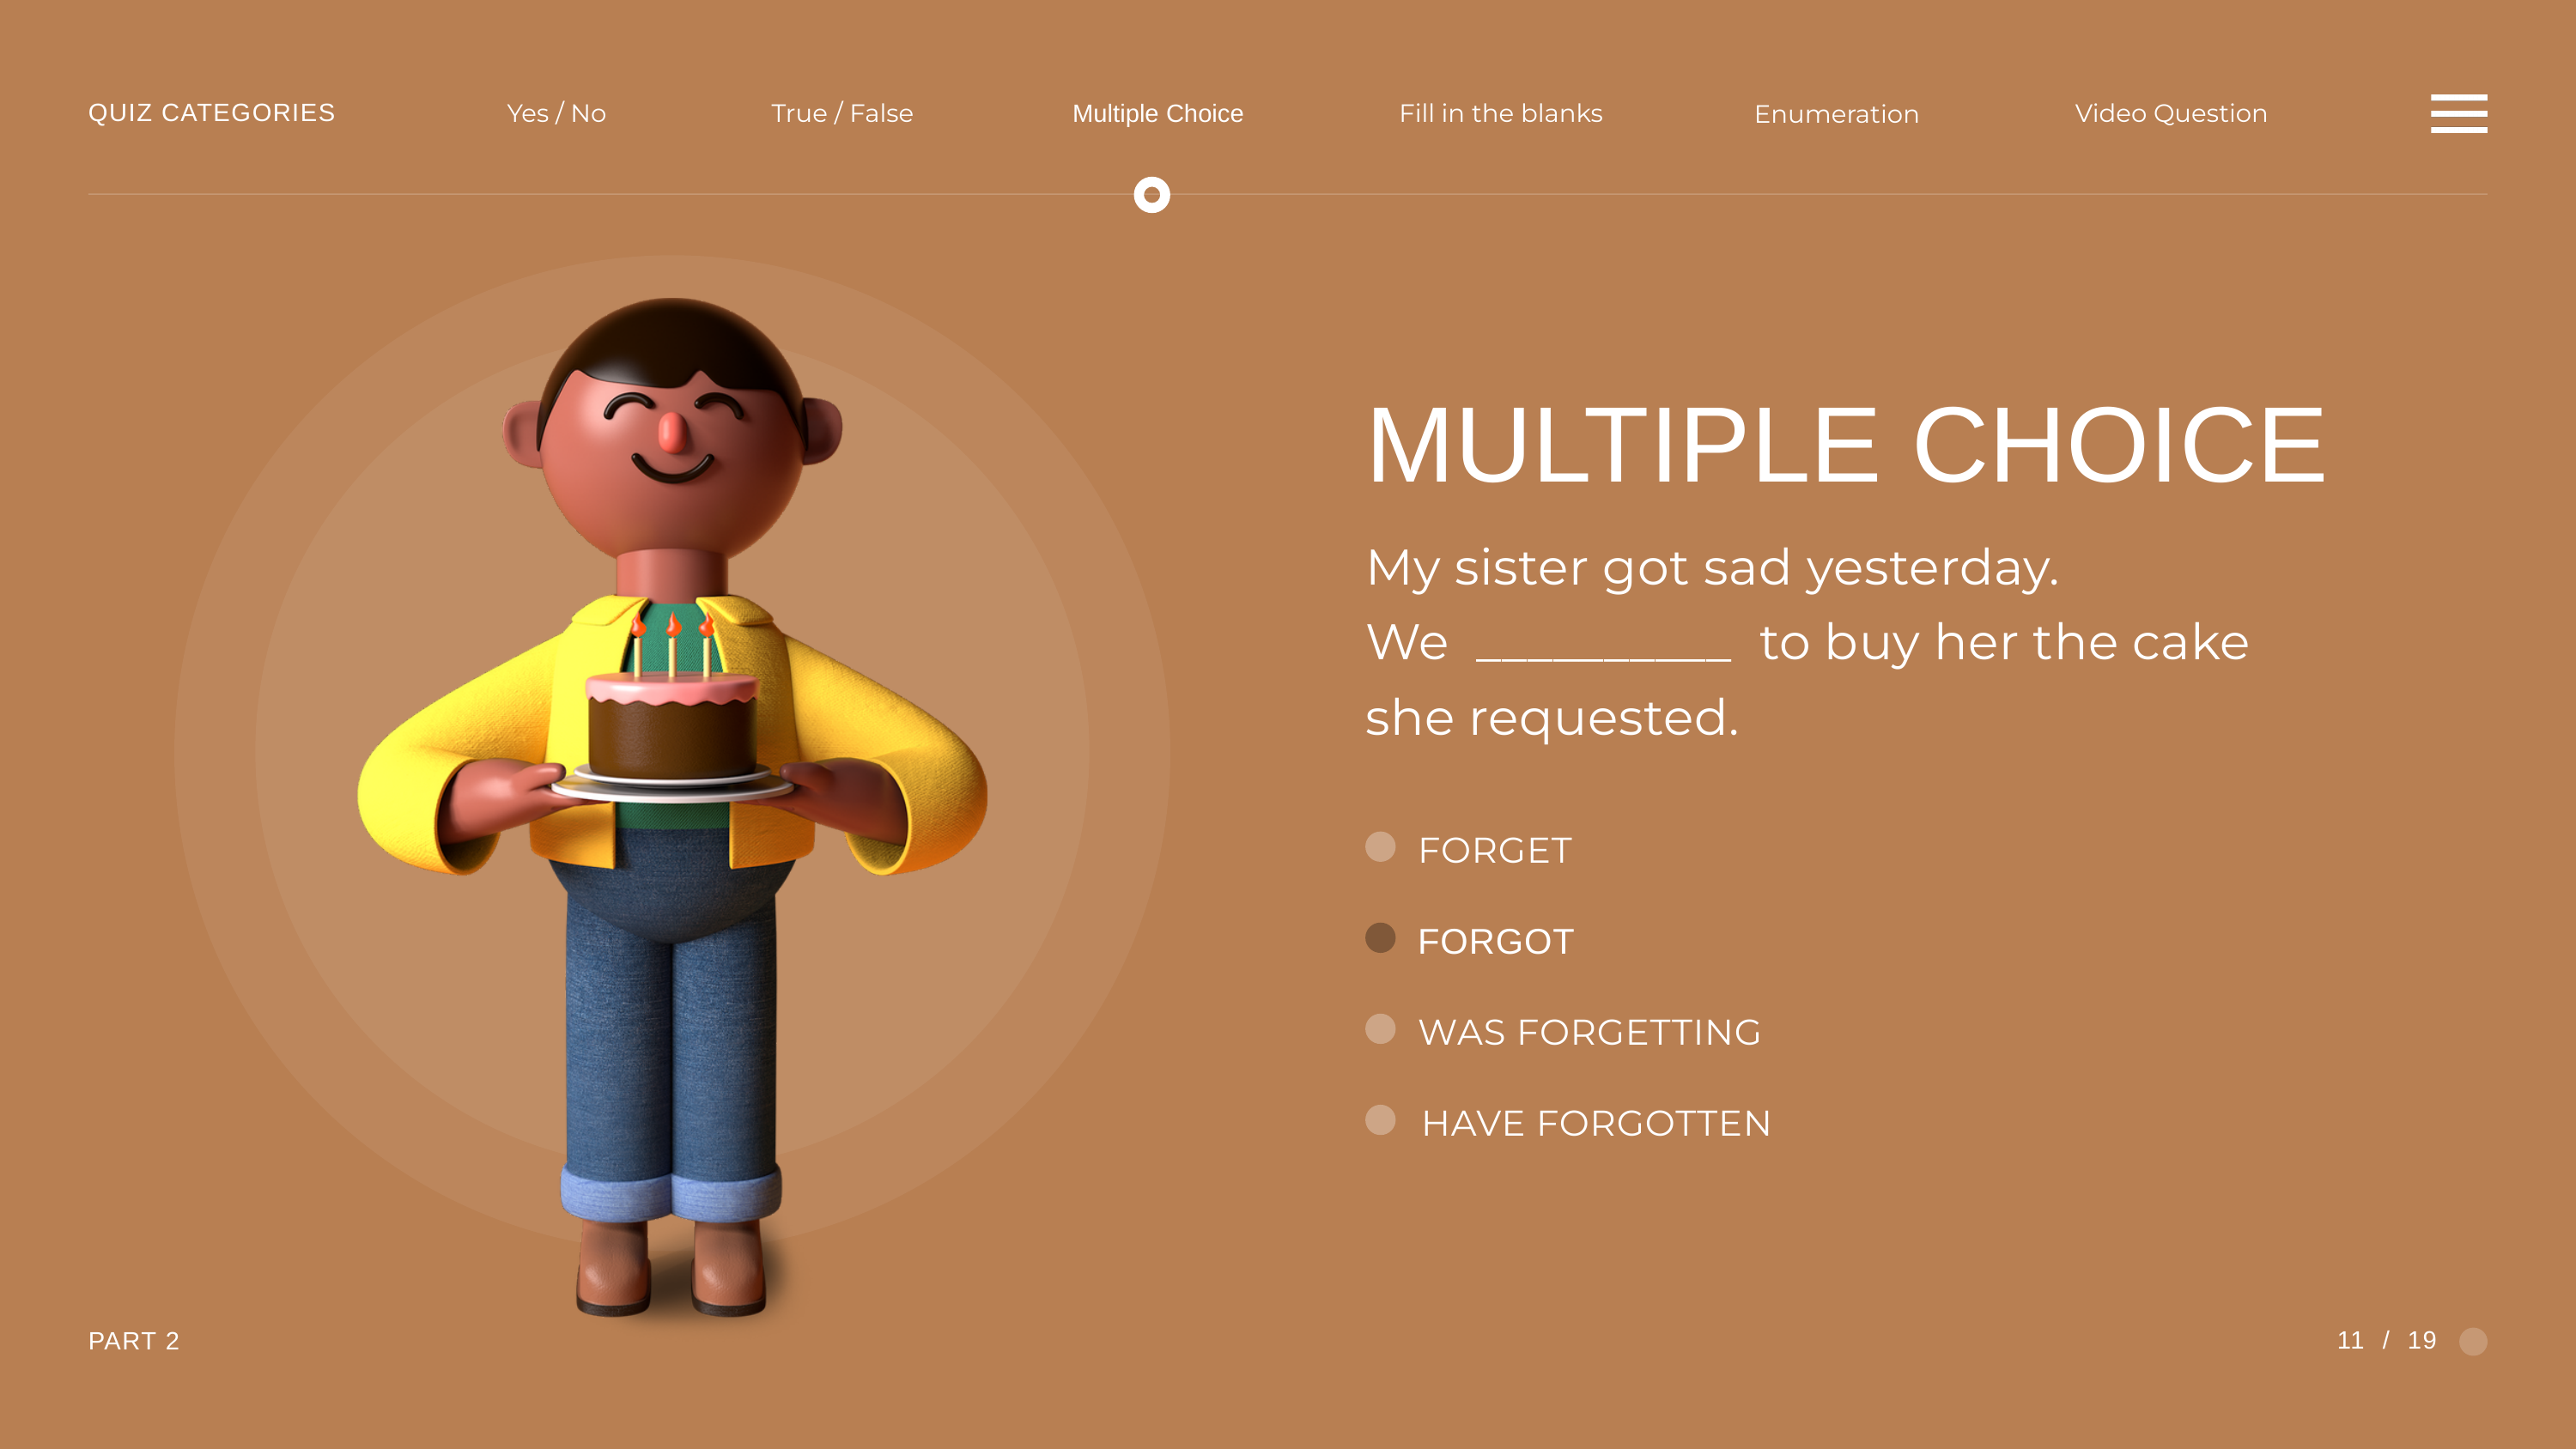

QUIZ CATEGORIES
Yes / No
True / False
Multiple Choice
Fill in the blanks
Video Question
Enumeration

MULTIPLE CHOICE
My sister got sad yesterday.
We  __________  to buy her the cake she requested.
FORGET

FORGOT

WAS FORGETTING

HAVE FORGOTTEN

11  /  19
PART 2